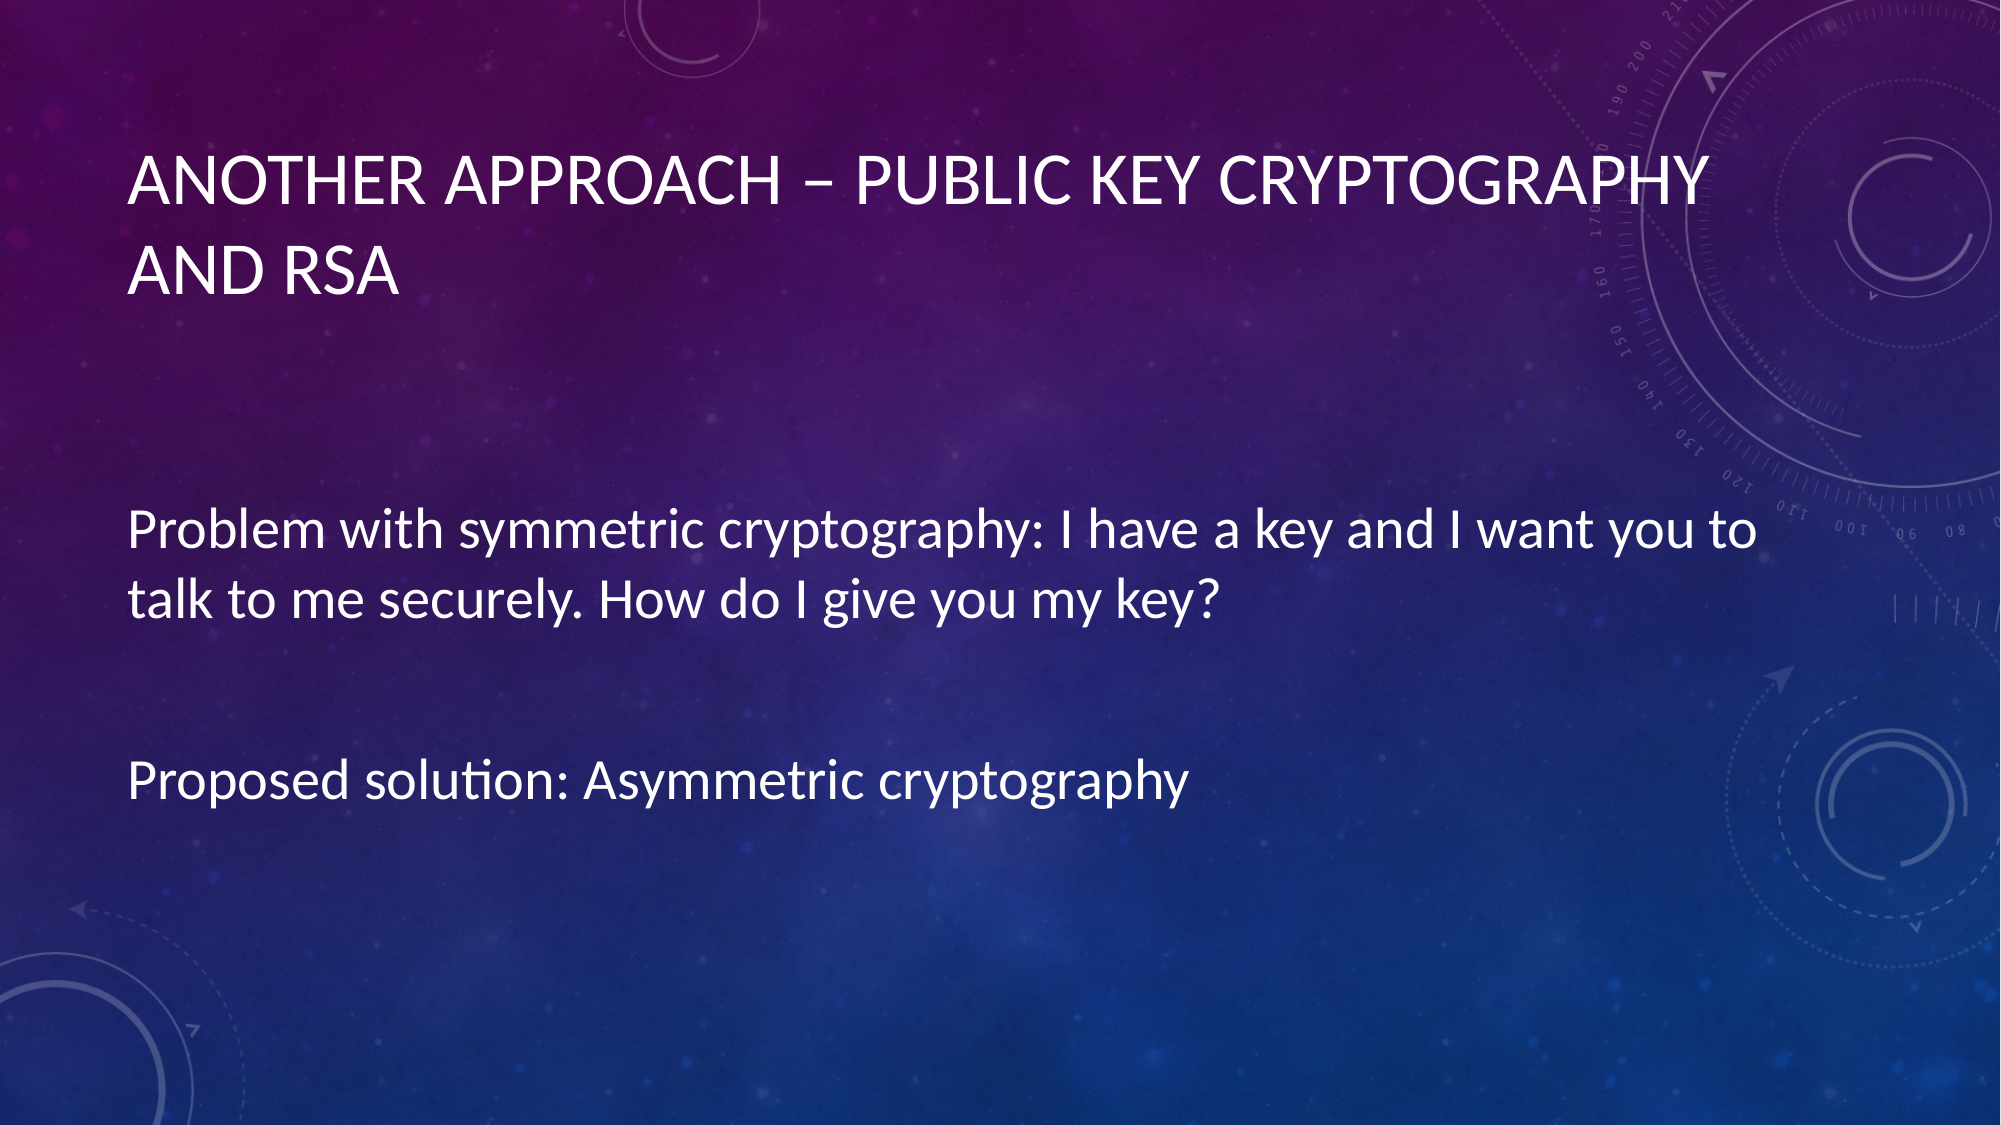

# Another approach – Public key cryptography and rsa
Problem with symmetric cryptography: I have a key and I want you to talk to me securely. How do I give you my key?

Proposed solution: Asymmetric cryptography